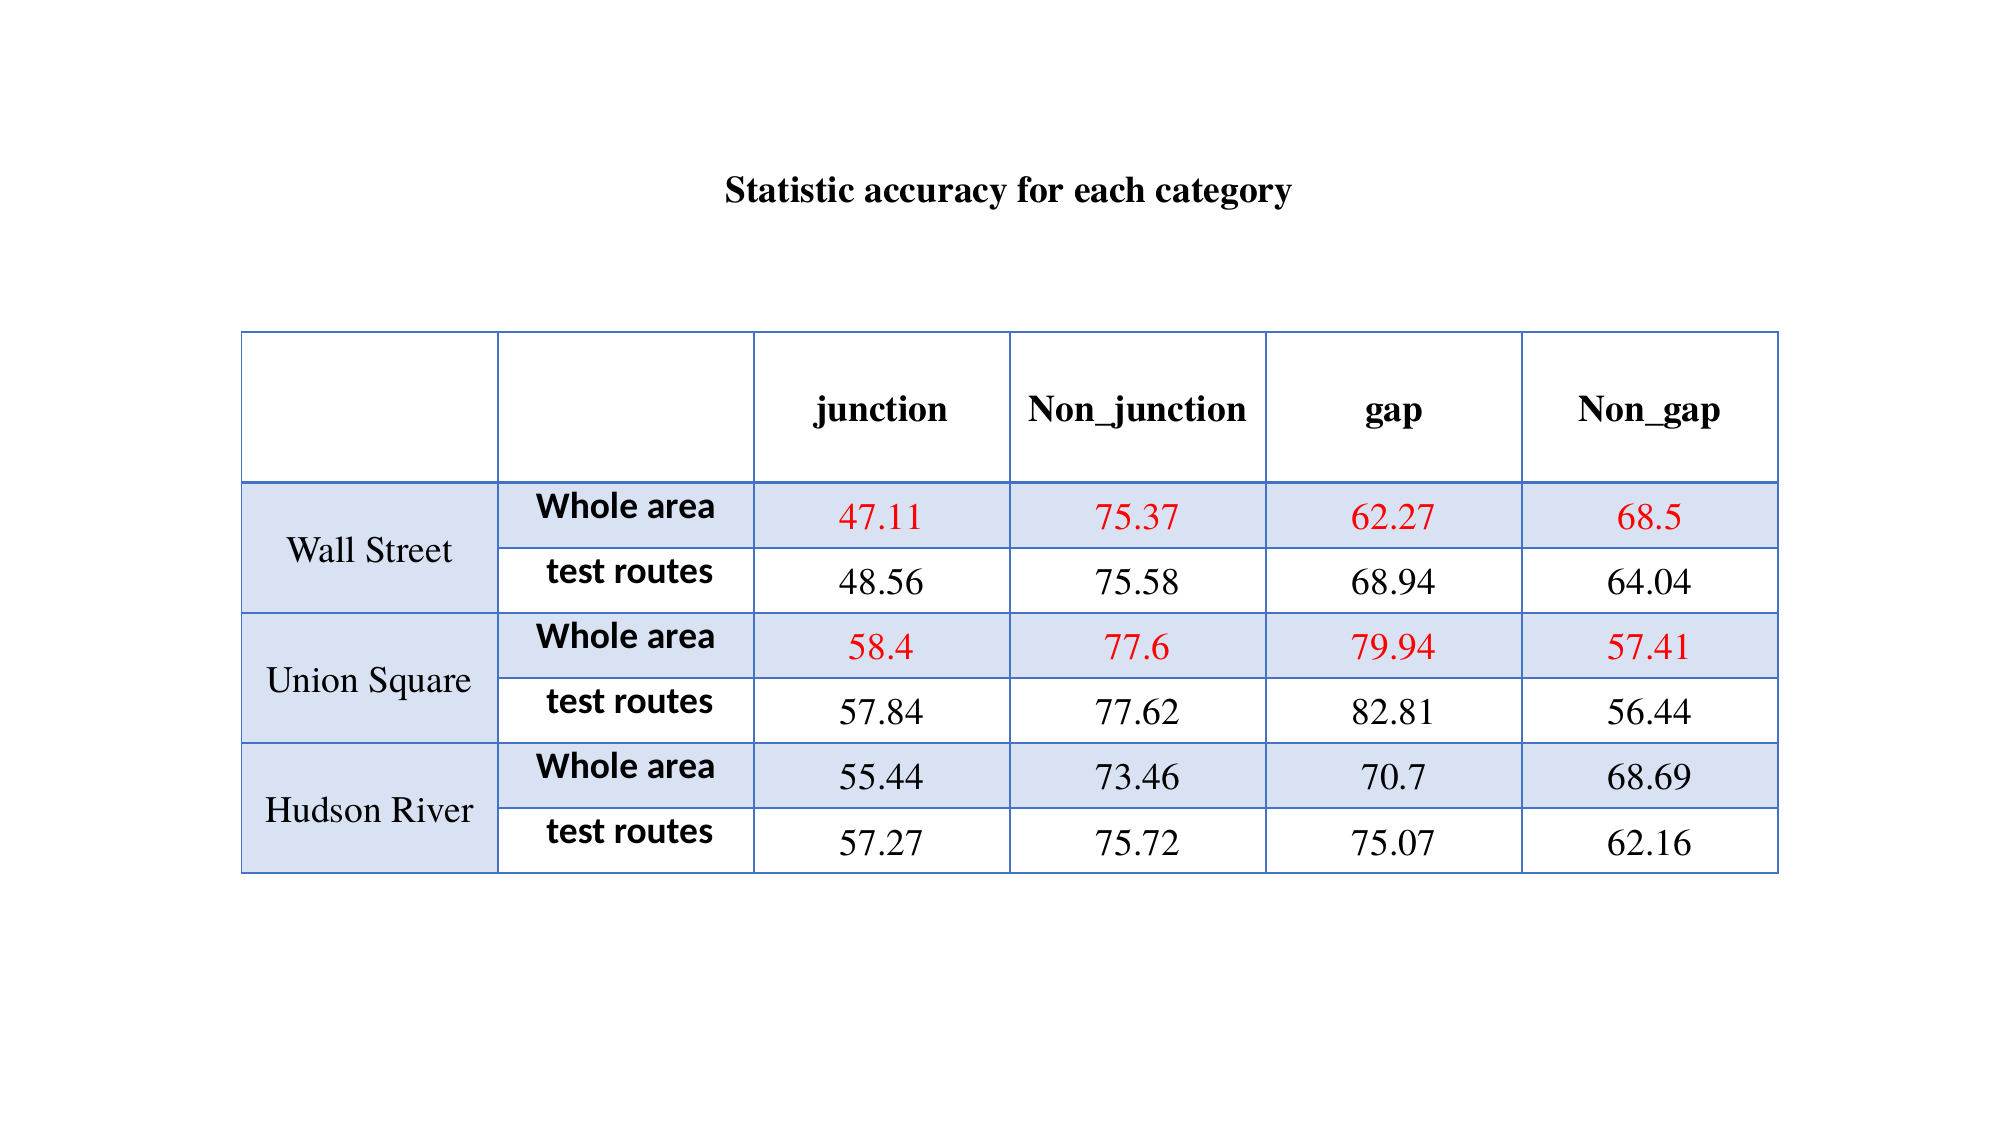

Statistic accuracy for each category
|  |  | junction | Non\_junction | gap | Non\_gap |
| --- | --- | --- | --- | --- | --- |
| Wall Street | Whole area | 47.11 | 75.37 | 62.27 | 68.5 |
|  | test routes | 48.56 | 75.58 | 68.94 | 64.04 |
| Union Square | Whole area | 58.4 | 77.6 | 79.94 | 57.41 |
|  | test routes | 57.84 | 77.62 | 82.81 | 56.44 |
| Hudson River | Whole area | 55.44 | 73.46 | 70.7 | 68.69 |
|  | test routes | 57.27 | 75.72 | 75.07 | 62.16 |